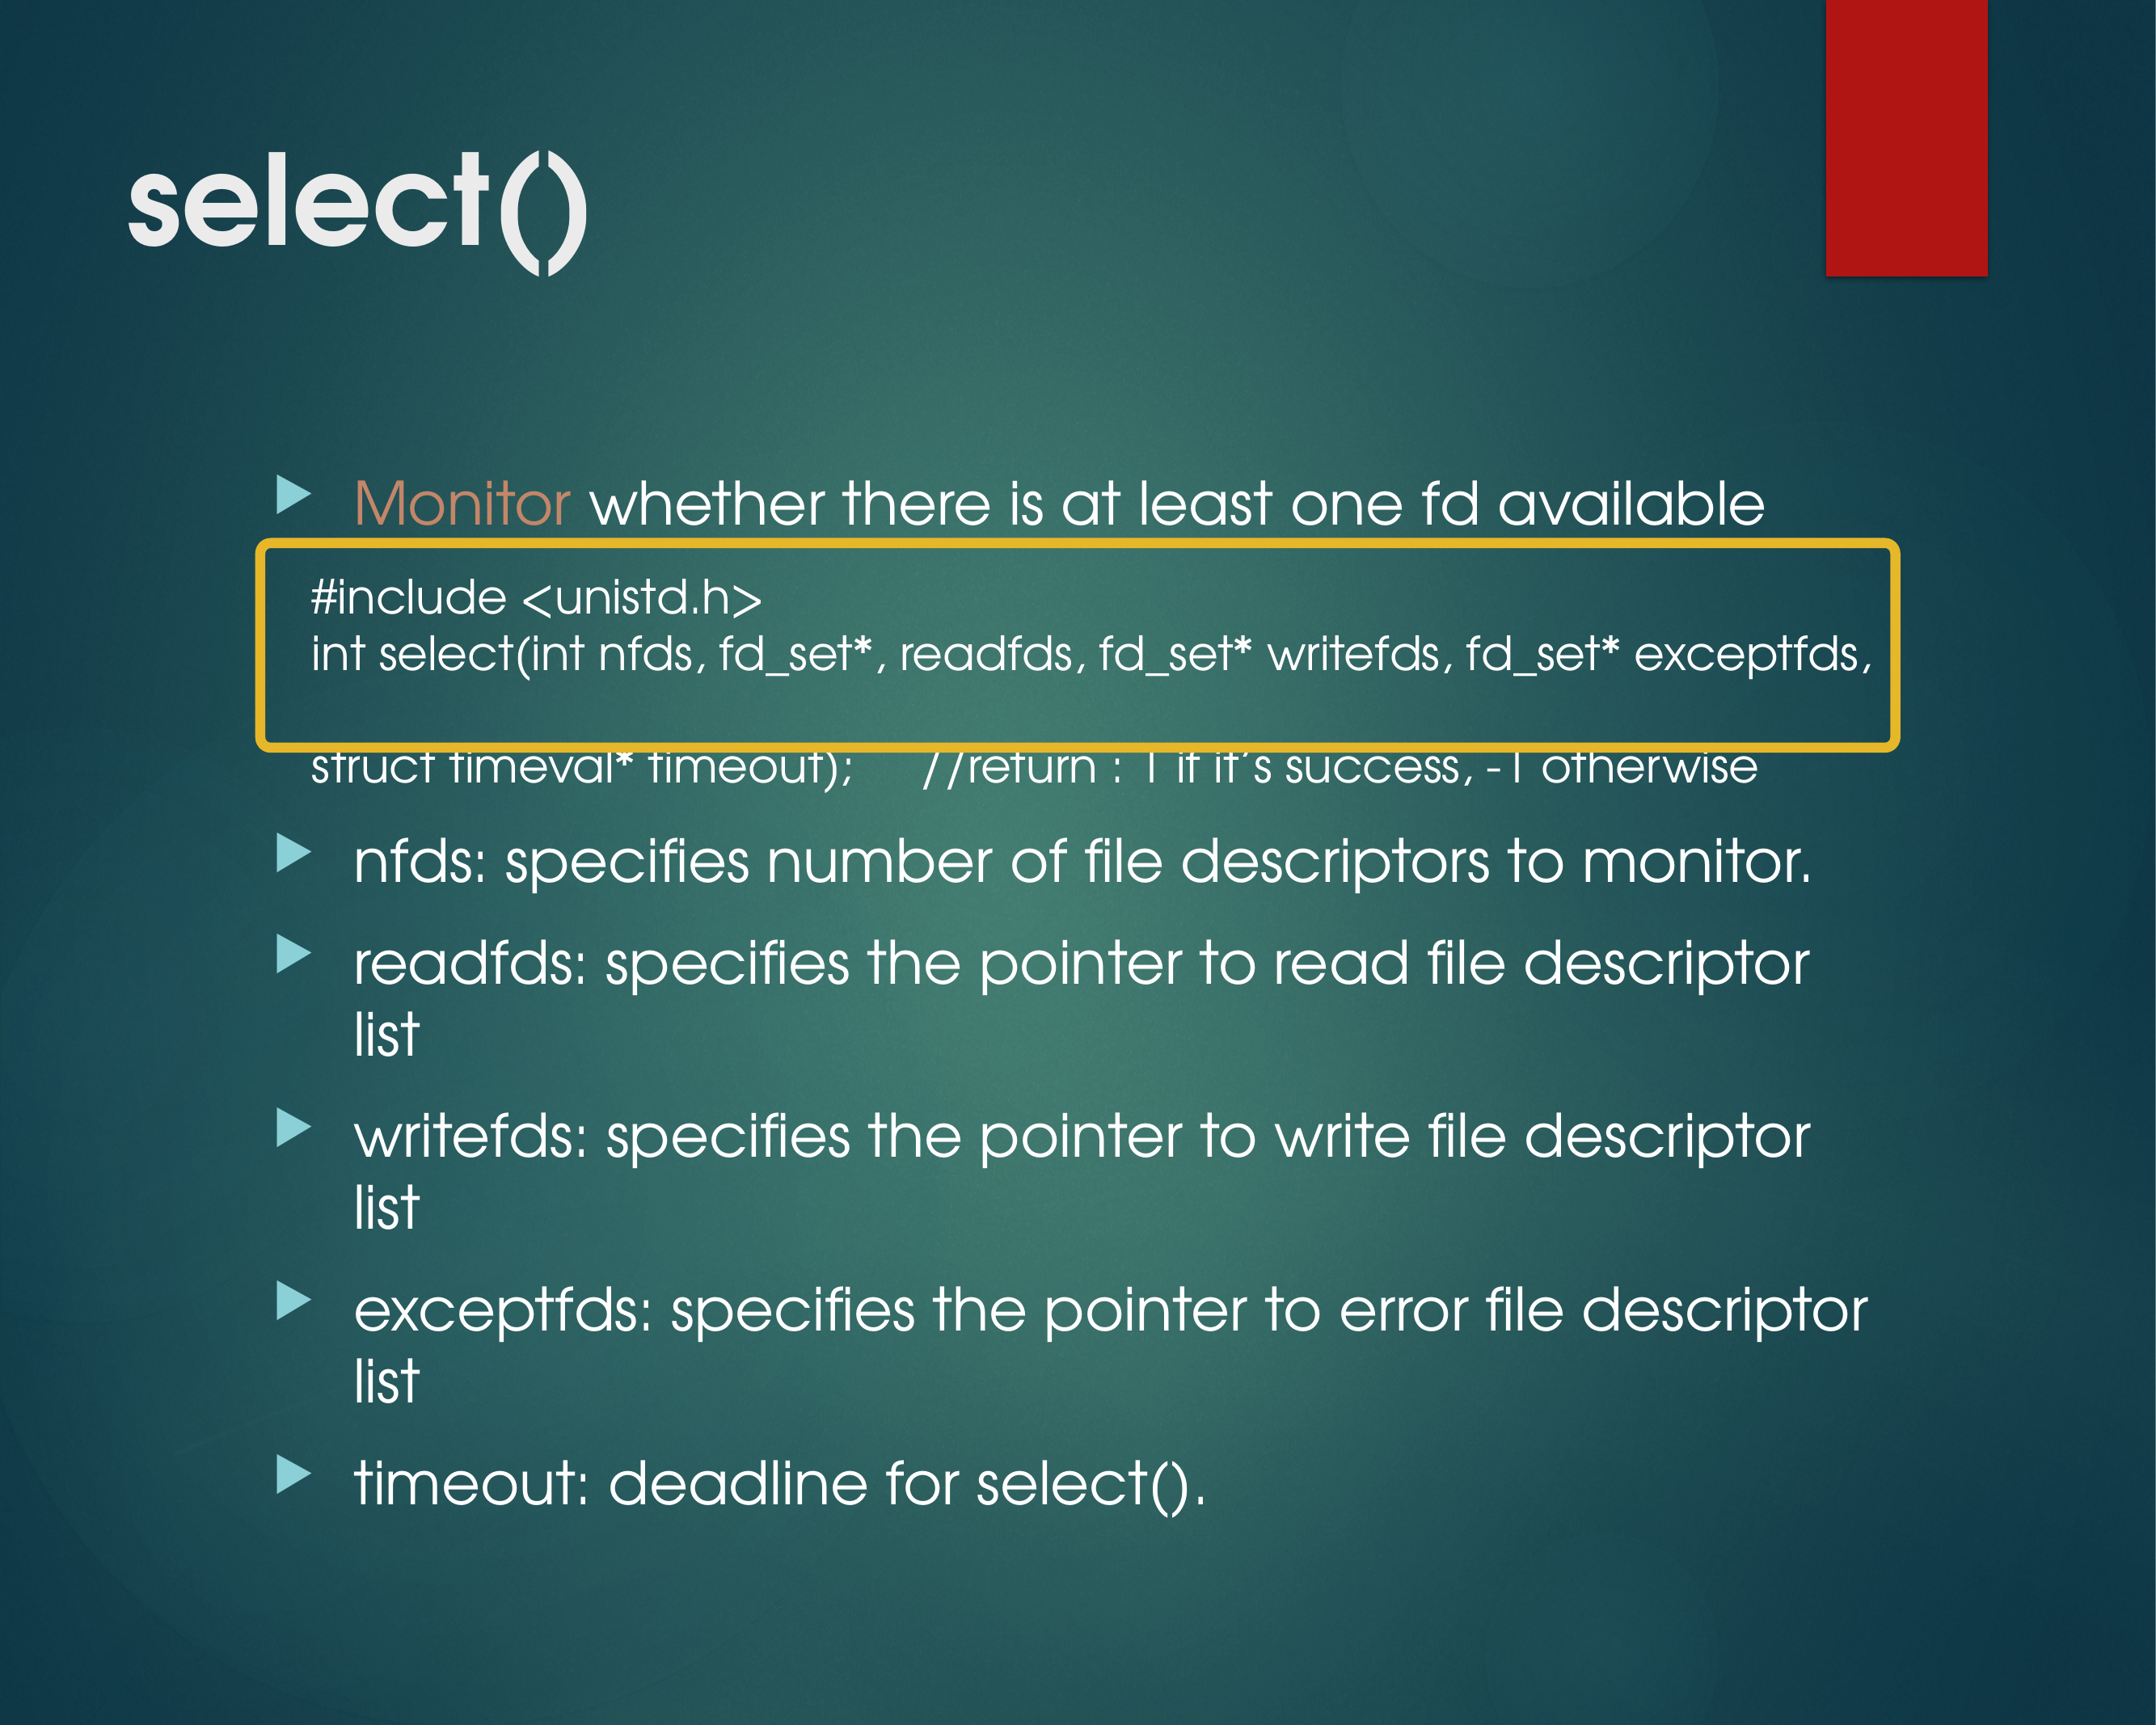

# select()
Monitor whether there is at least one fd available
   #include <unistd.h>
   int select(int nfds, fd_set*, readfds, fd_set* writefds, fd_set* exceptfds,
   struct timeval* timeout);     //return : 1 if it’s success, -1 otherwise
nfds: specifies number of file descriptors to monitor.
readfds: specifies the pointer to read file descriptor list
writefds: specifies the pointer to write file descriptor list
exceptfds: specifies the pointer to error file descriptor list
timeout: deadline for select().